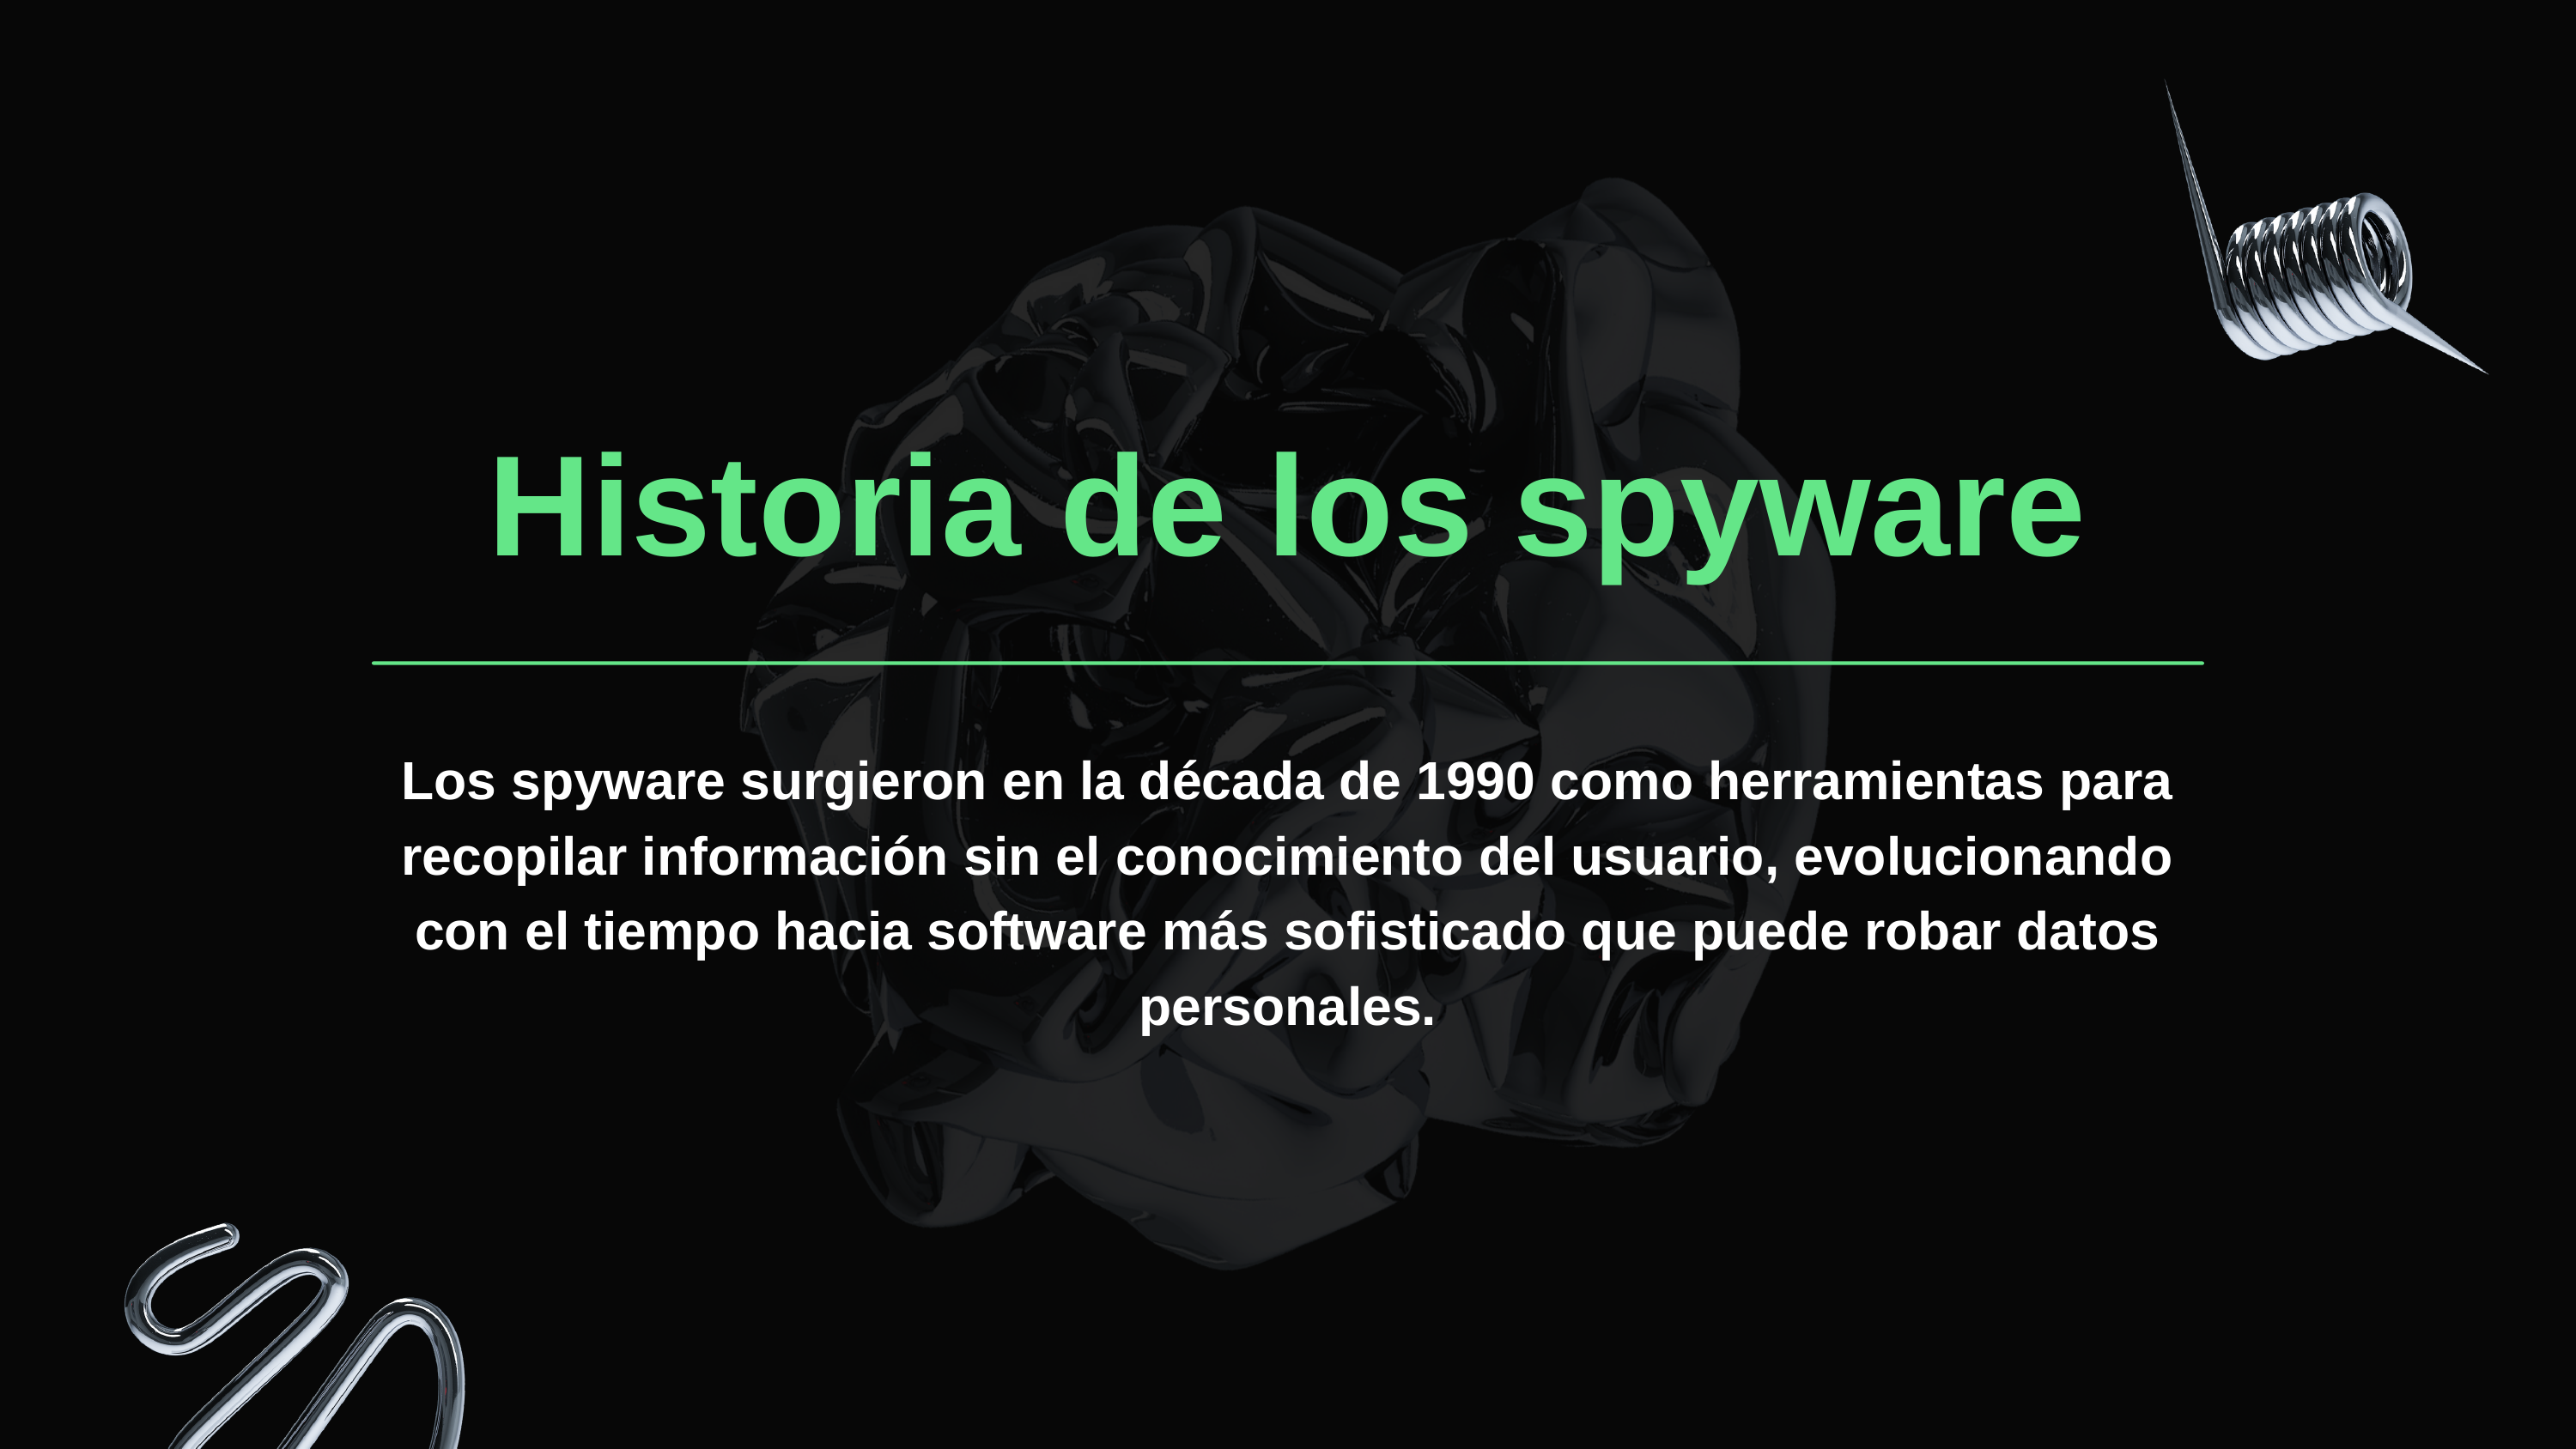

Historia de los spyware

Los spyware surgieron en la década de 1990 como herramientas para recopilar información sin el conocimiento del usuario, evolucionando con el tiempo hacia software más sofisticado que puede robar datos personales.